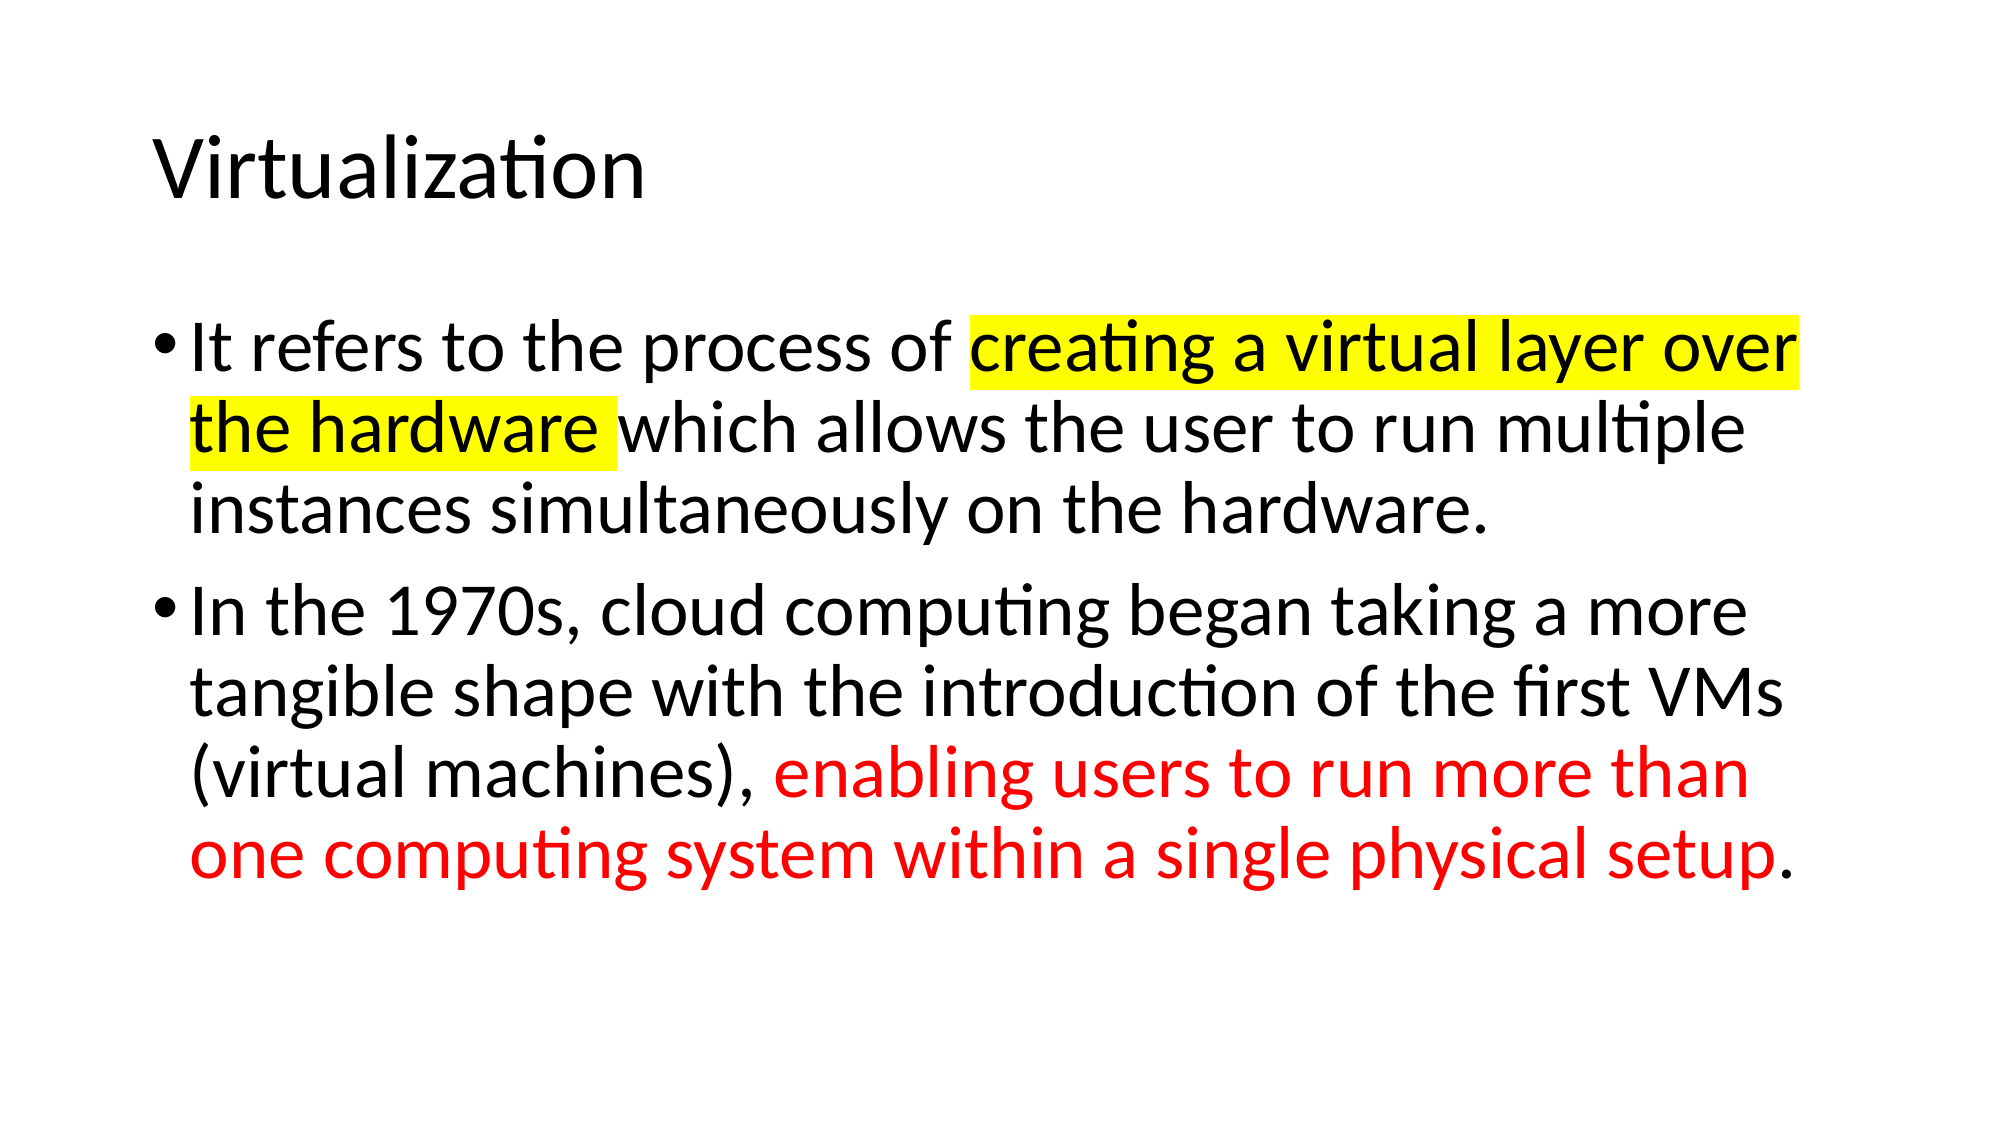

# Virtualization
It refers to the process of creating a virtual layer over the hardware which allows the user to run multiple instances simultaneously on the hardware.
In the 1970s, cloud computing began taking a more tangible shape with the introduction of the first VMs (virtual machines), enabling users to run more than one computing system within a single physical setup.